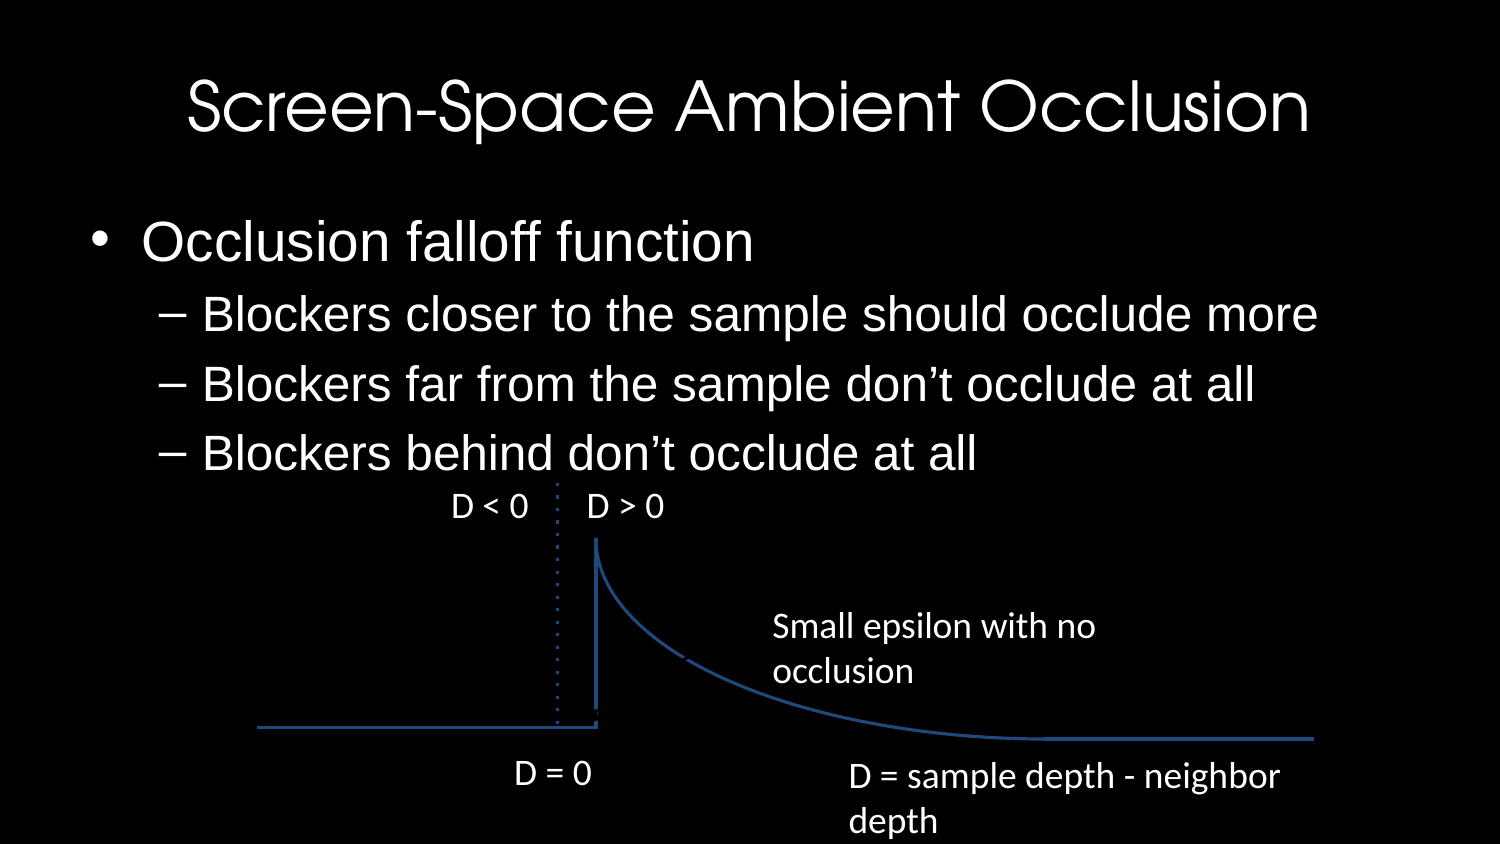

# Screen-Space Ambient Occlusion
Occlusion falloff function
Blockers closer to the sample should occlude more
Blockers far from the sample don’t occlude at all
Blockers behind don’t occlude at all

D < 0
D > 0
Small epsilon with no occlusion
D = 0
D = sample depth - neighbor depth